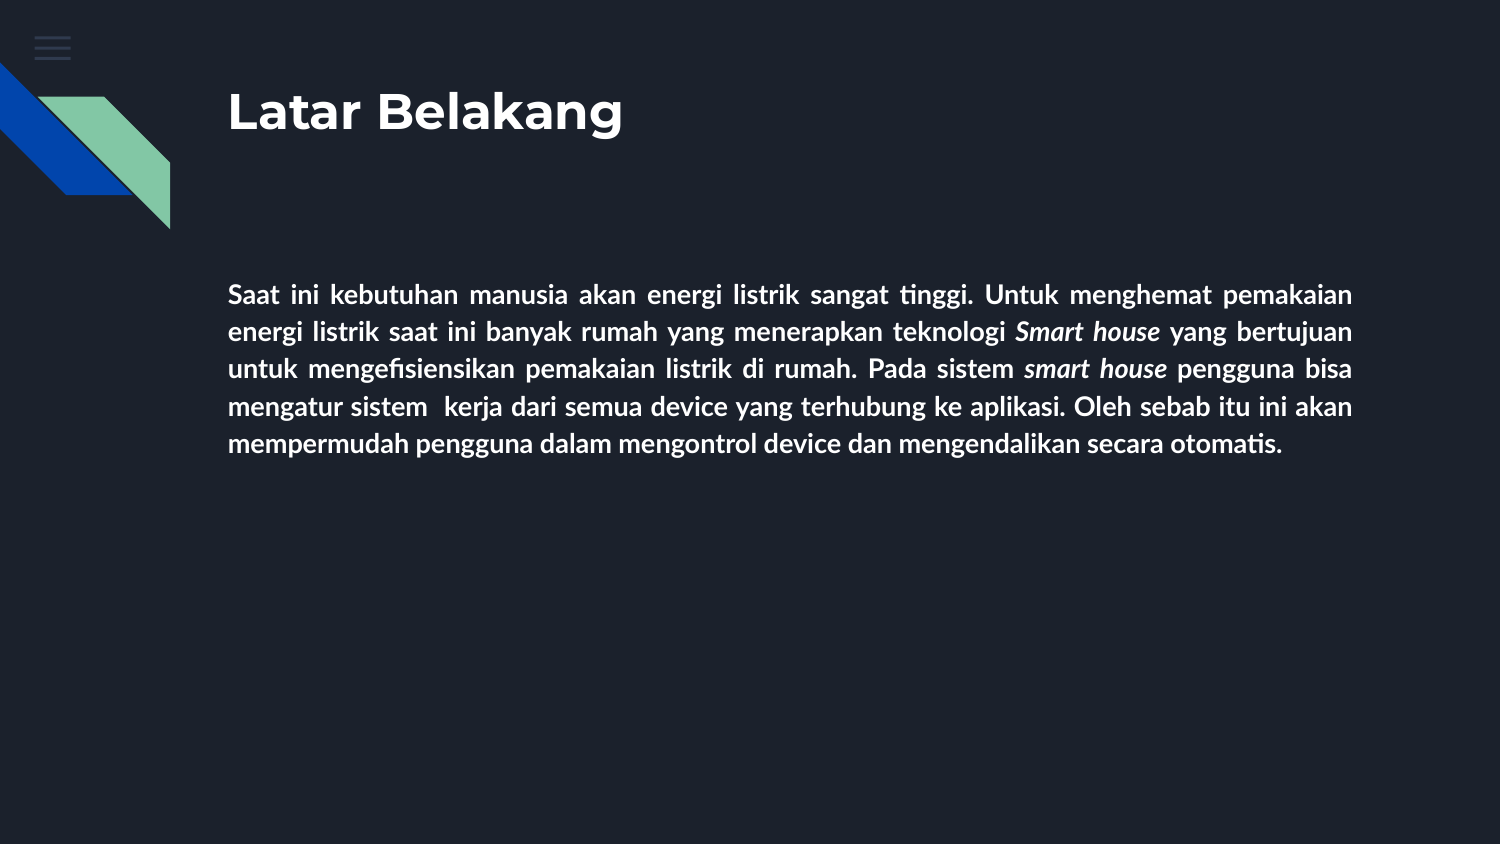

# Latar Belakang
Saat ini kebutuhan manusia akan energi listrik sangat tinggi. Untuk menghemat pemakaian energi listrik saat ini banyak rumah yang menerapkan teknologi Smart house yang bertujuan untuk mengefisiensikan pemakaian listrik di rumah. Pada sistem smart house pengguna bisa mengatur sistem  kerja dari semua device yang terhubung ke aplikasi. Oleh sebab itu ini akan mempermudah pengguna dalam mengontrol device dan mengendalikan secara otomatis.